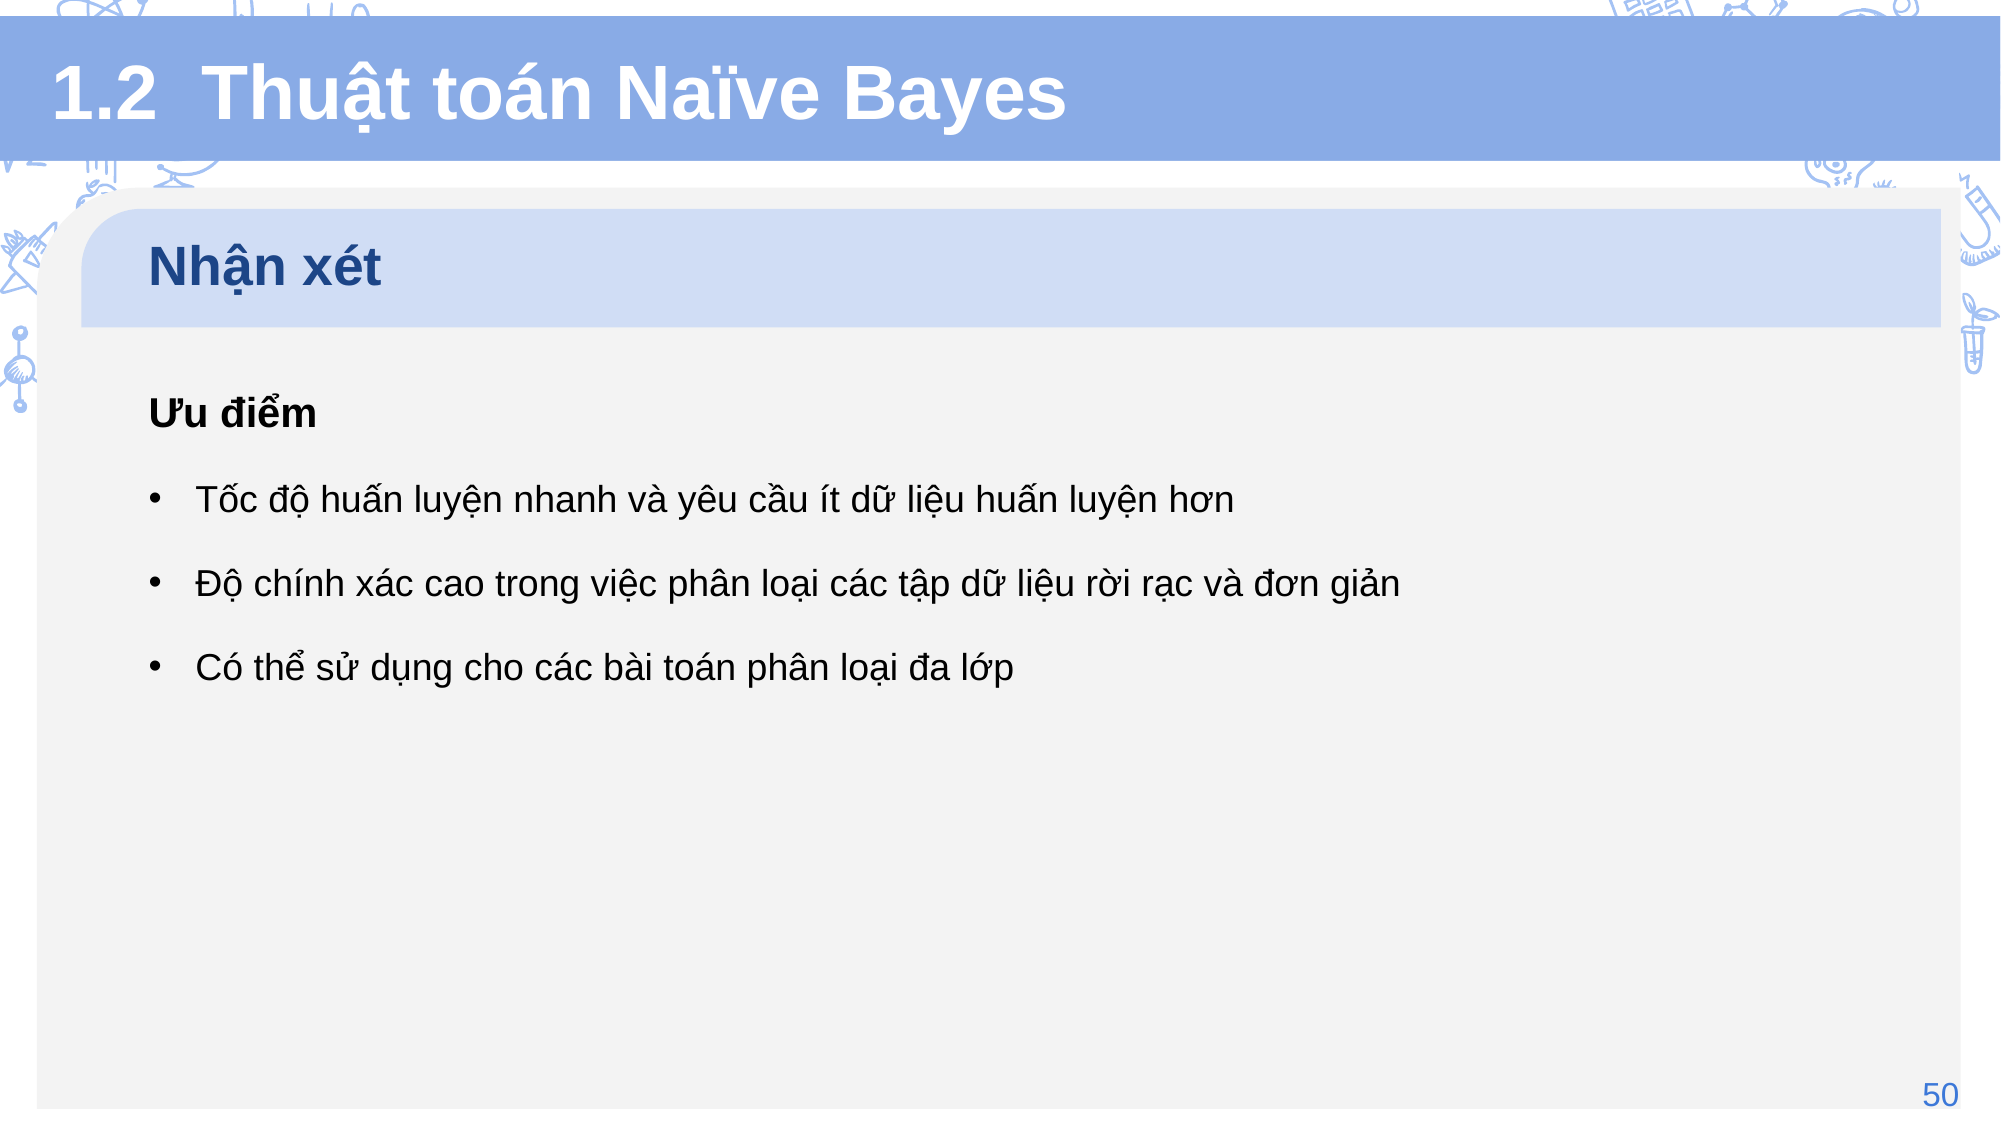

# 1.2  Thuật toán Naïve Bayes
Nhận xét

Ưu điểm
Tốc độ huấn luyện nhanh và yêu cầu ít dữ liệu huấn luyện hơn
Độ chính xác cao trong việc phân loại các tập dữ liệu rời rạc và đơn giản
Có thể sử dụng cho các bài toán phân loại đa lớp

50